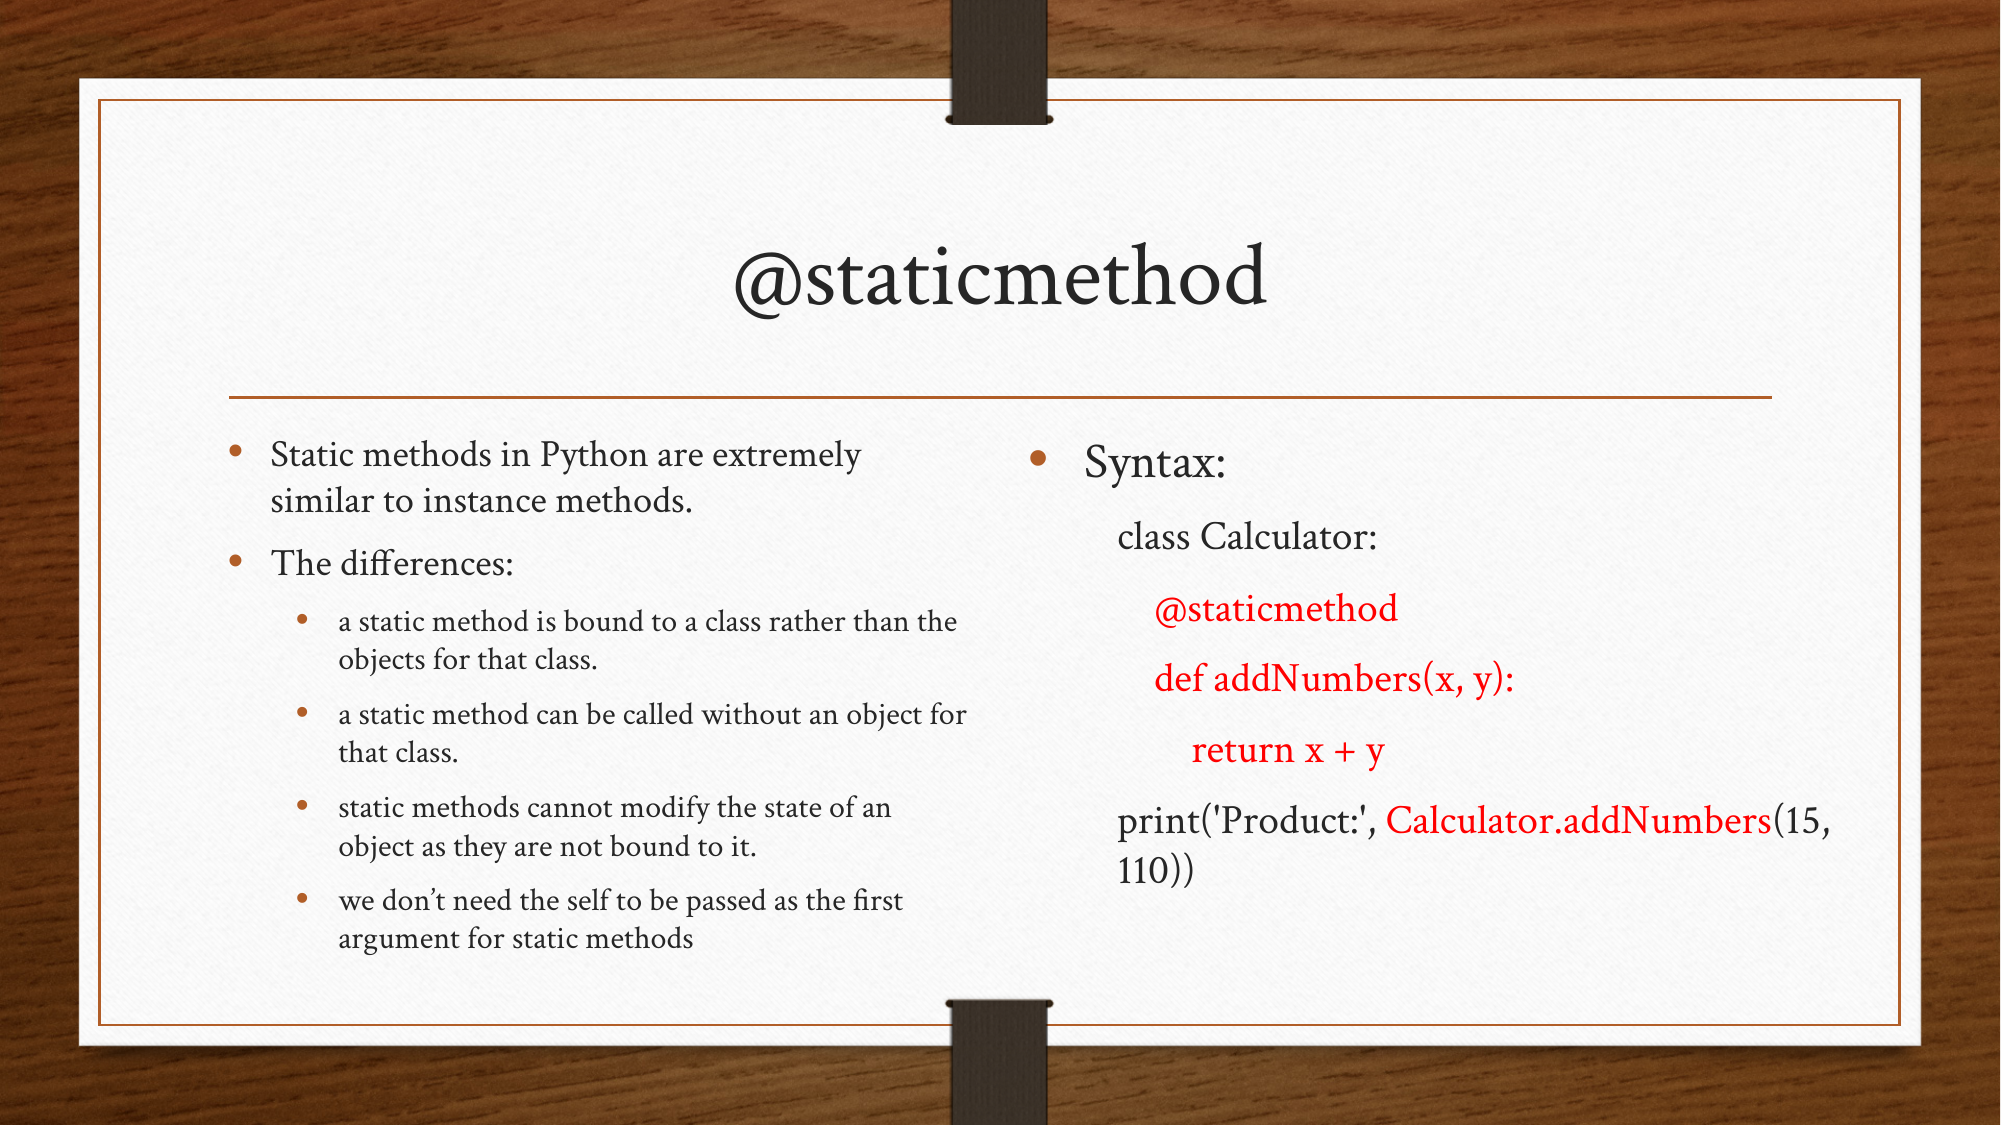

# @staticmethod
Static methods in Python are extremely similar to instance methods.
The differences:
a static method is bound to a class rather than the objects for that class.
a static method can be called without an object for that class.
static methods cannot modify the state of an object as they are not bound to it.
we don’t need the self to be passed as the first argument for static methods
Syntax:
class Calculator:
    @staticmethod
    def addNumbers(x, y):
        return x + y
print('Product:', Calculator.addNumbers(15, 110))